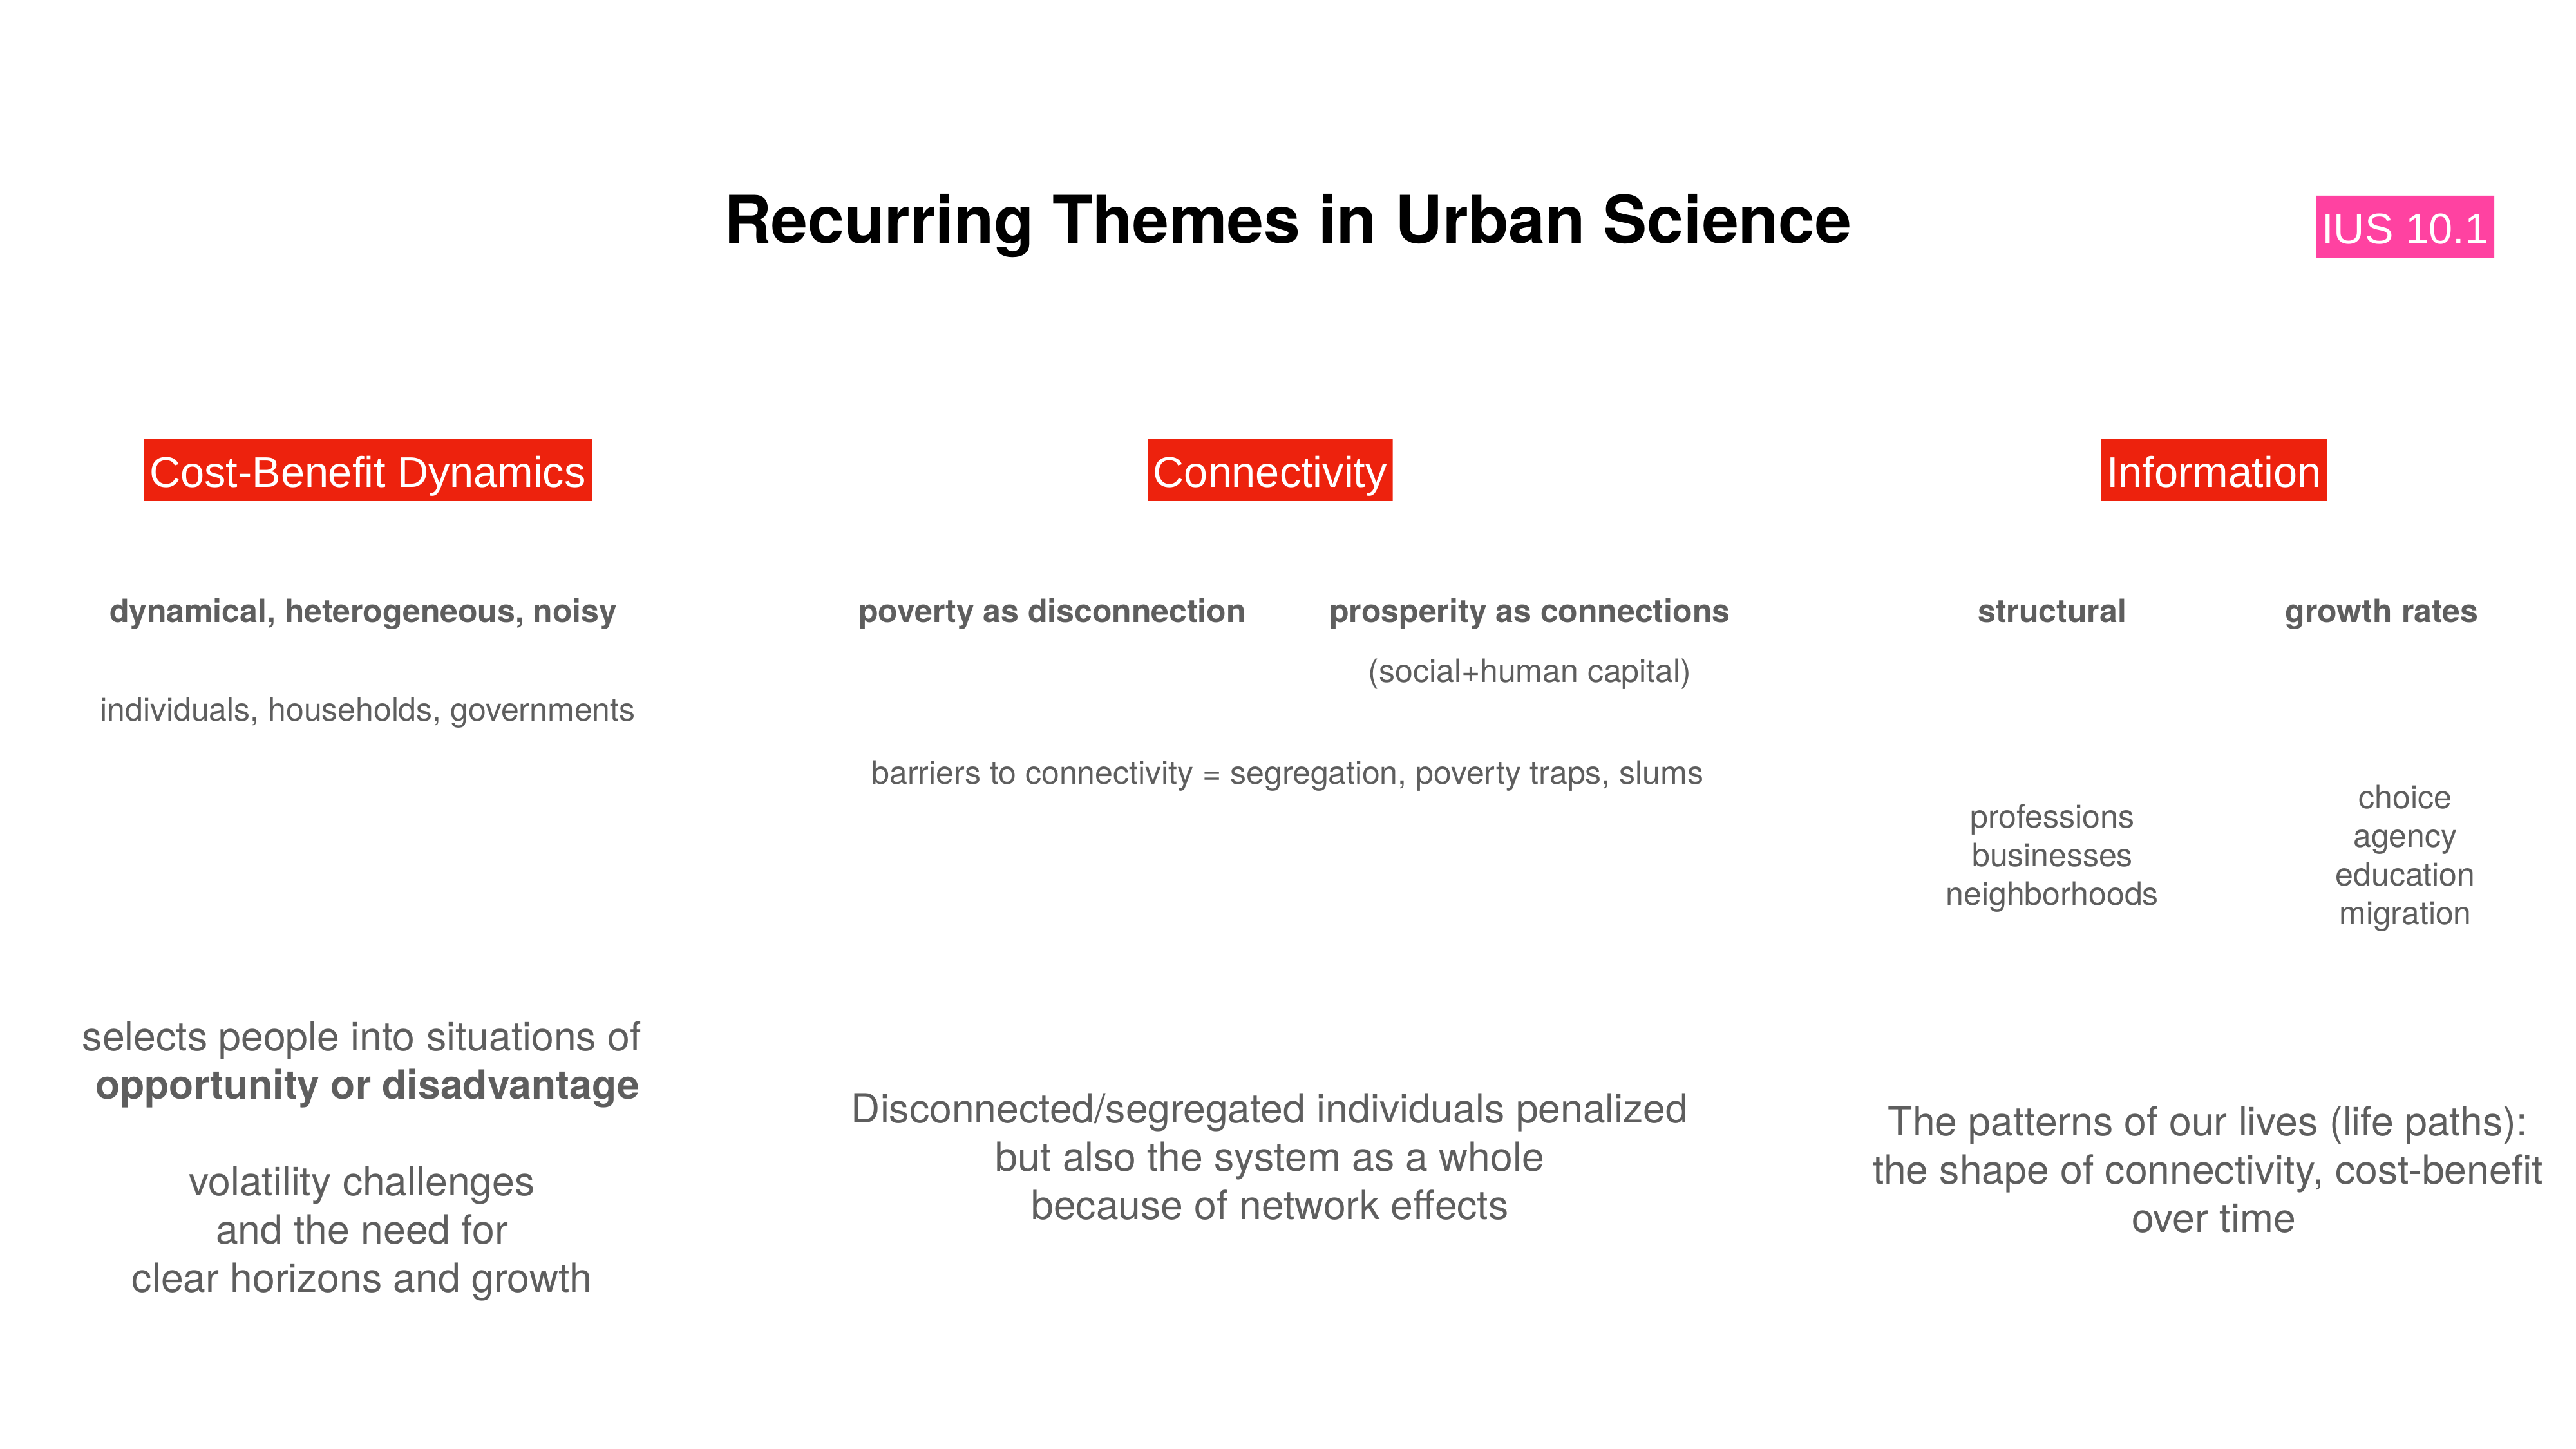

Recurring Themes in Urban Science
IUS 10.1
Cost-Benefit Dynamics
Connectivity
Information
dynamical, heterogeneous, noisy
poverty as disconnection
prosperity as connections
structural
growth rates
(social+human capital)
individuals, households, governments
barriers to connectivity = segregation, poverty traps, slums
choice
agency
education
migration
professions
businesses
neighborhoods
selects people into situations of
opportunity or disadvantage

volatility challenges
and the need for
clear horizons and growth
Disconnected/segregated individuals penalized
but also the system as a whole
because of network effects
The patterns of our lives (life paths):
the shape of connectivity, cost-benefit
over time